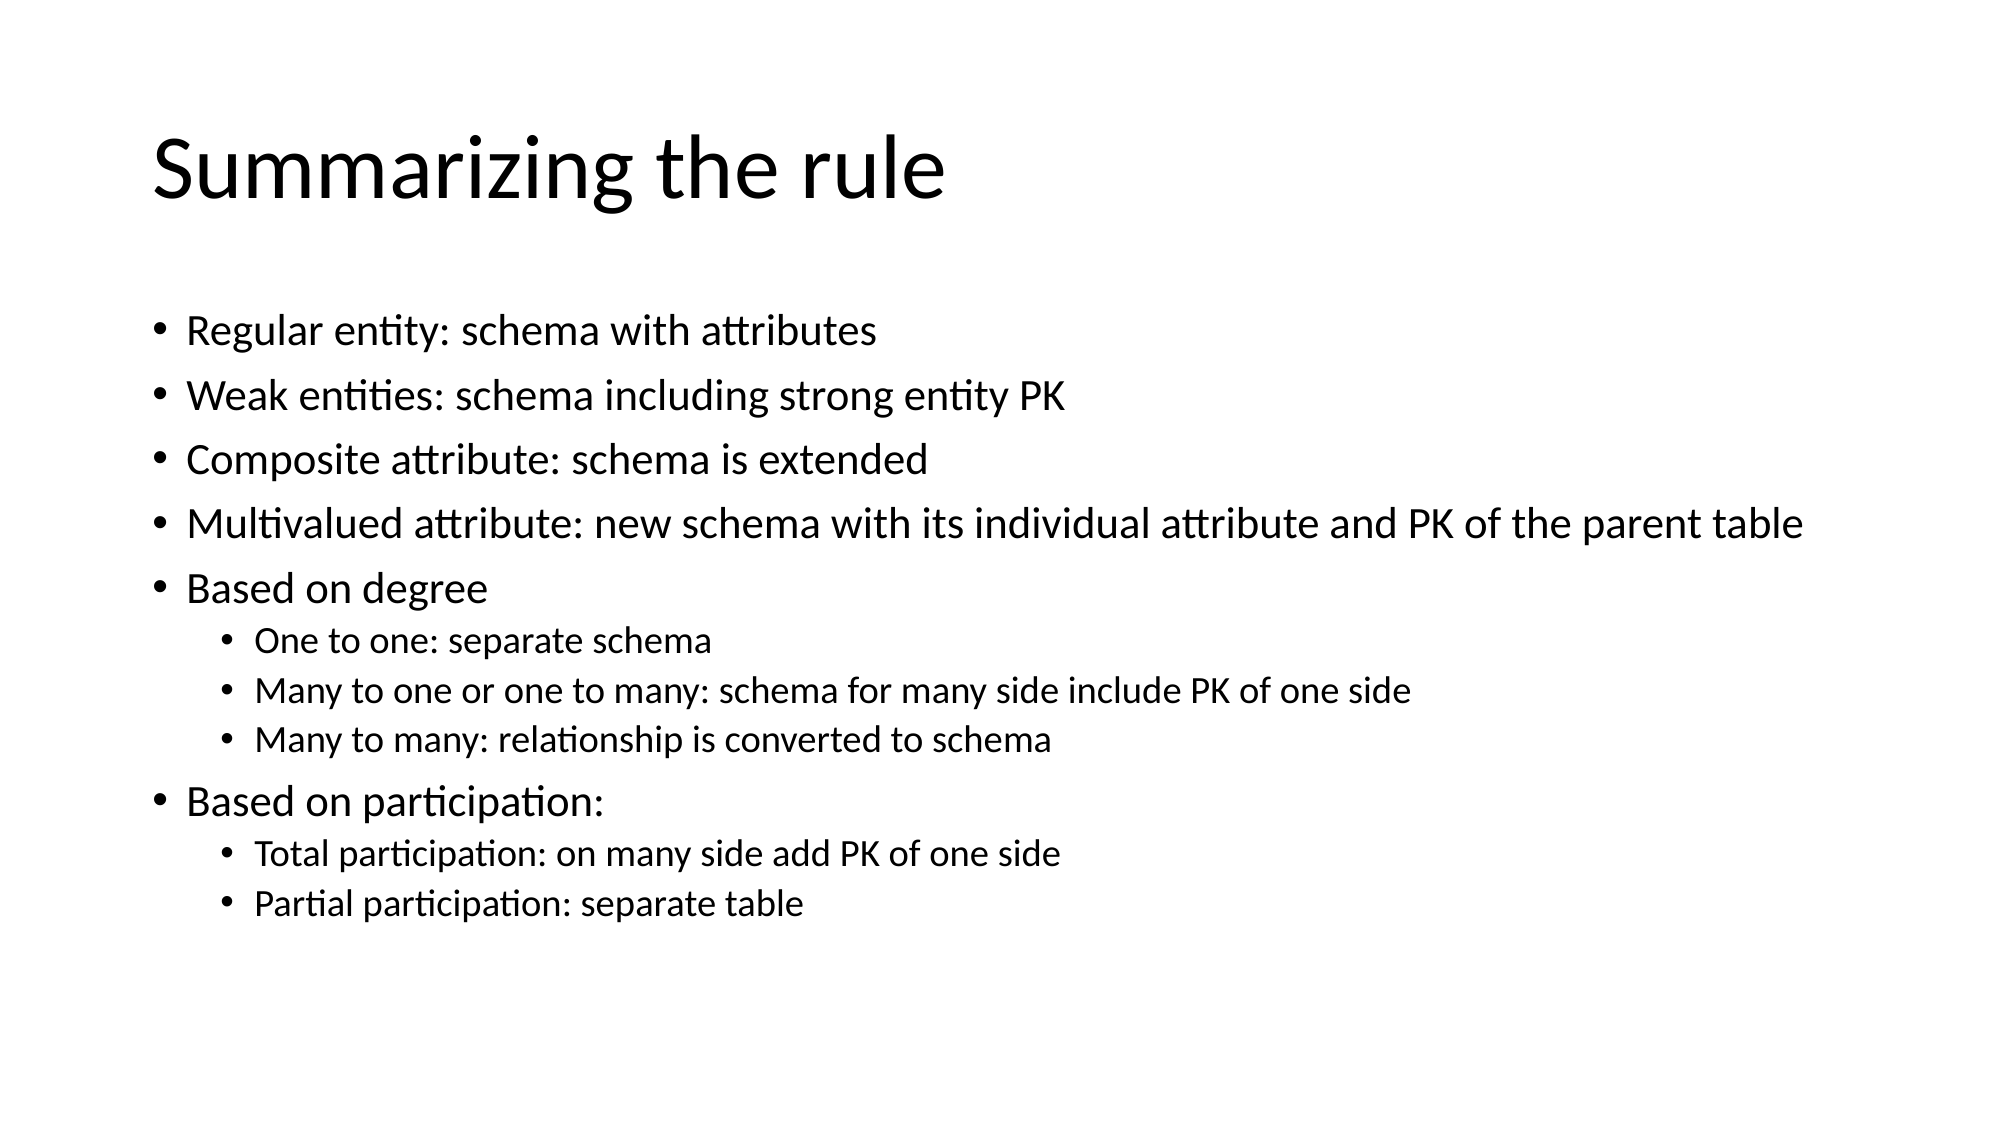

# Summarizing the rule
Regular entity: schema with attributes
Weak entities: schema including strong entity PK
Composite attribute: schema is extended
Multivalued attribute: new schema with its individual attribute and PK of the parent table
Based on degree
One to one: separate schema
Many to one or one to many: schema for many side include PK of one side
Many to many: relationship is converted to schema
Based on participation:
Total participation: on many side add PK of one side
Partial participation: separate table